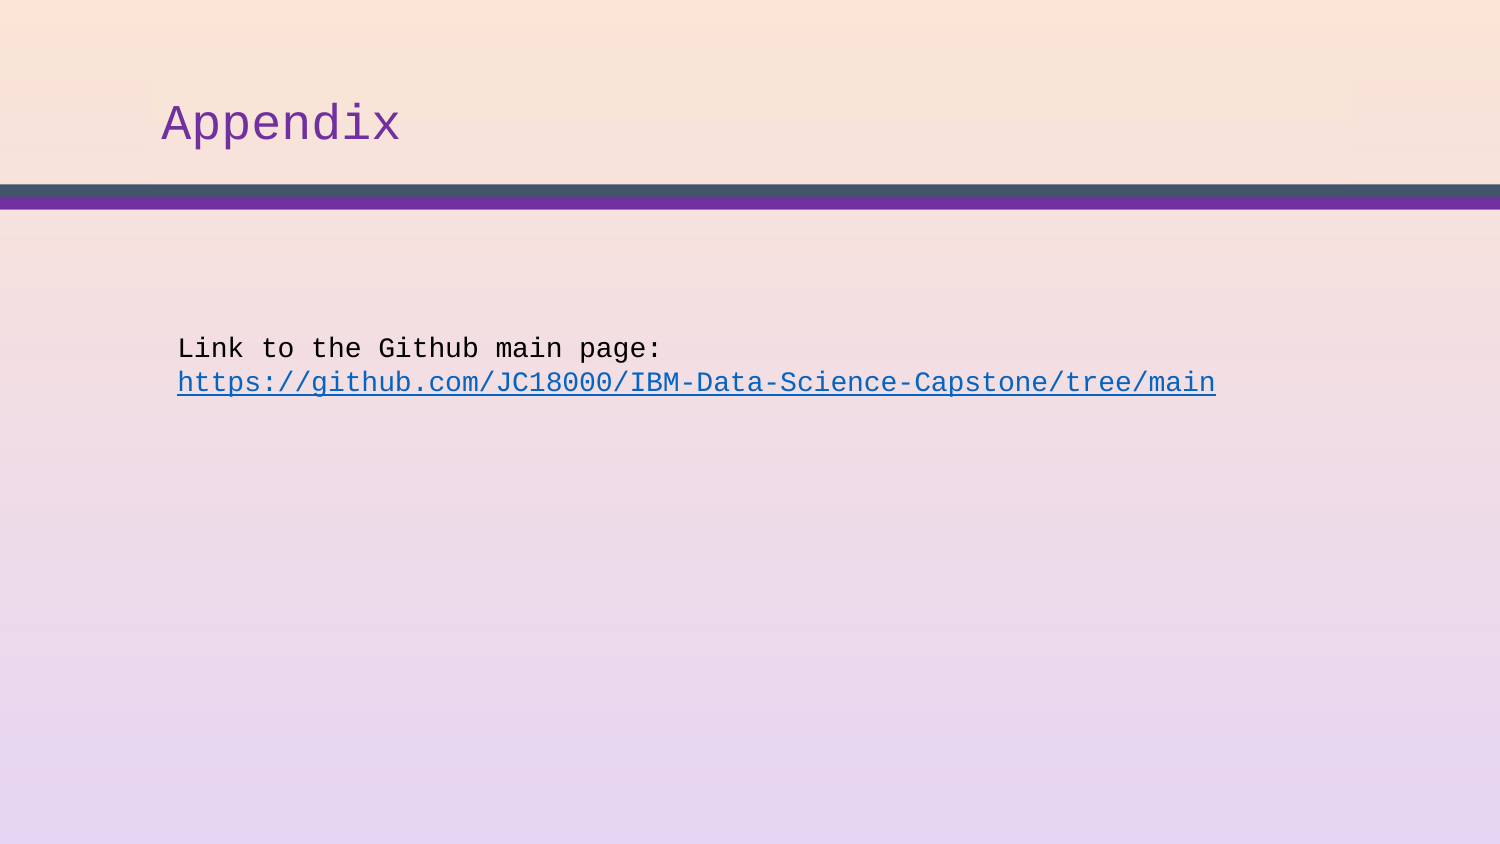

Appendix

Link to the Github main page:
https://github.com/JC18000/IBM-Data-Science-Capstone/tree/main